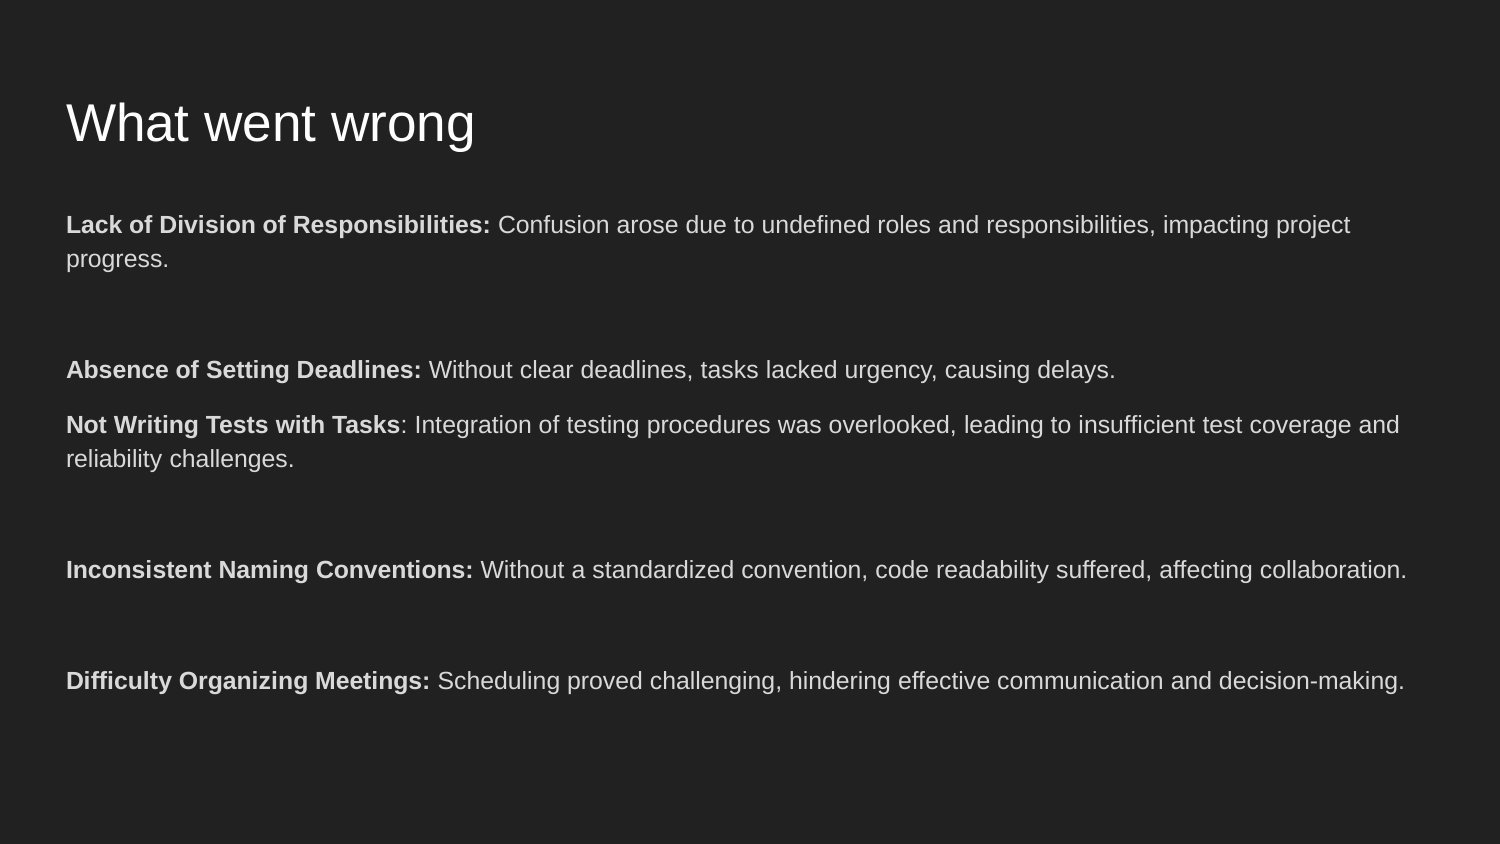

# What went wrong
Lack of Division of Responsibilities: Confusion arose due to undefined roles and responsibilities, impacting project progress.

Absence of Setting Deadlines: Without clear deadlines, tasks lacked urgency, causing delays.
Not Writing Tests with Tasks: Integration of testing procedures was overlooked, leading to insufficient test coverage and reliability challenges.

Inconsistent Naming Conventions: Without a standardized convention, code readability suffered, affecting collaboration.

Difficulty Organizing Meetings: Scheduling proved challenging, hindering effective communication and decision-making.